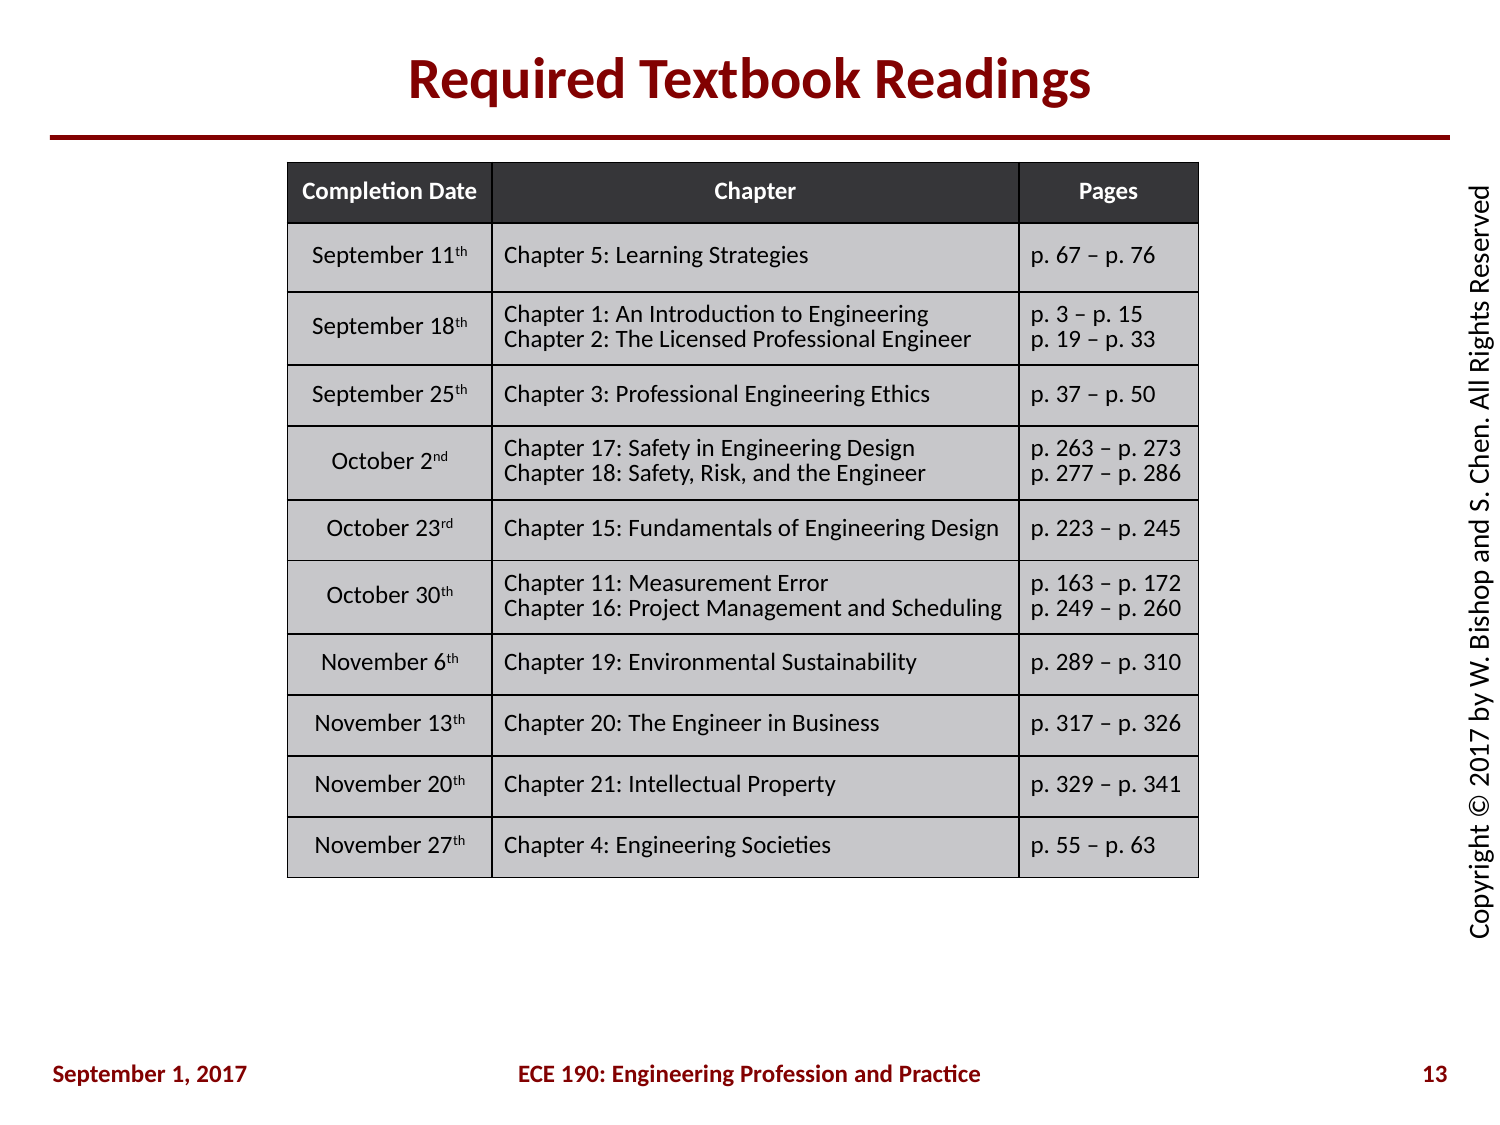

# Required Textbook Readings
| Completion Date | Chapter | Pages |
| --- | --- | --- |
| September 11th | Chapter 5: Learning Strategies | p. 67 – p. 76 |
| September 18th | Chapter 1: An Introduction to Engineering Chapter 2: The Licensed Professional Engineer | p. 3 – p. 15 p. 19 – p. 33 |
| September 25th | Chapter 3: Professional Engineering Ethics | p. 37 – p. 50 |
| October 2nd | Chapter 17: Safety in Engineering Design Chapter 18: Safety, Risk, and the Engineer | p. 263 – p. 273 p. 277 – p. 286 |
| October 23rd | Chapter 15: Fundamentals of Engineering Design | p. 223 – p. 245 |
| October 30th | Chapter 11: Measurement Error Chapter 16: Project Management and Scheduling | p. 163 – p. 172 p. 249 – p. 260 |
| November 6th | Chapter 19: Environmental Sustainability | p. 289 – p. 310 |
| November 13th | Chapter 20: The Engineer in Business | p. 317 – p. 326 |
| November 20th | Chapter 21: Intellectual Property | p. 329 – p. 341 |
| November 27th | Chapter 4: Engineering Societies | p. 55 – p. 63 |
September 1, 2017
ECE 190: Engineering Profession and Practice
13